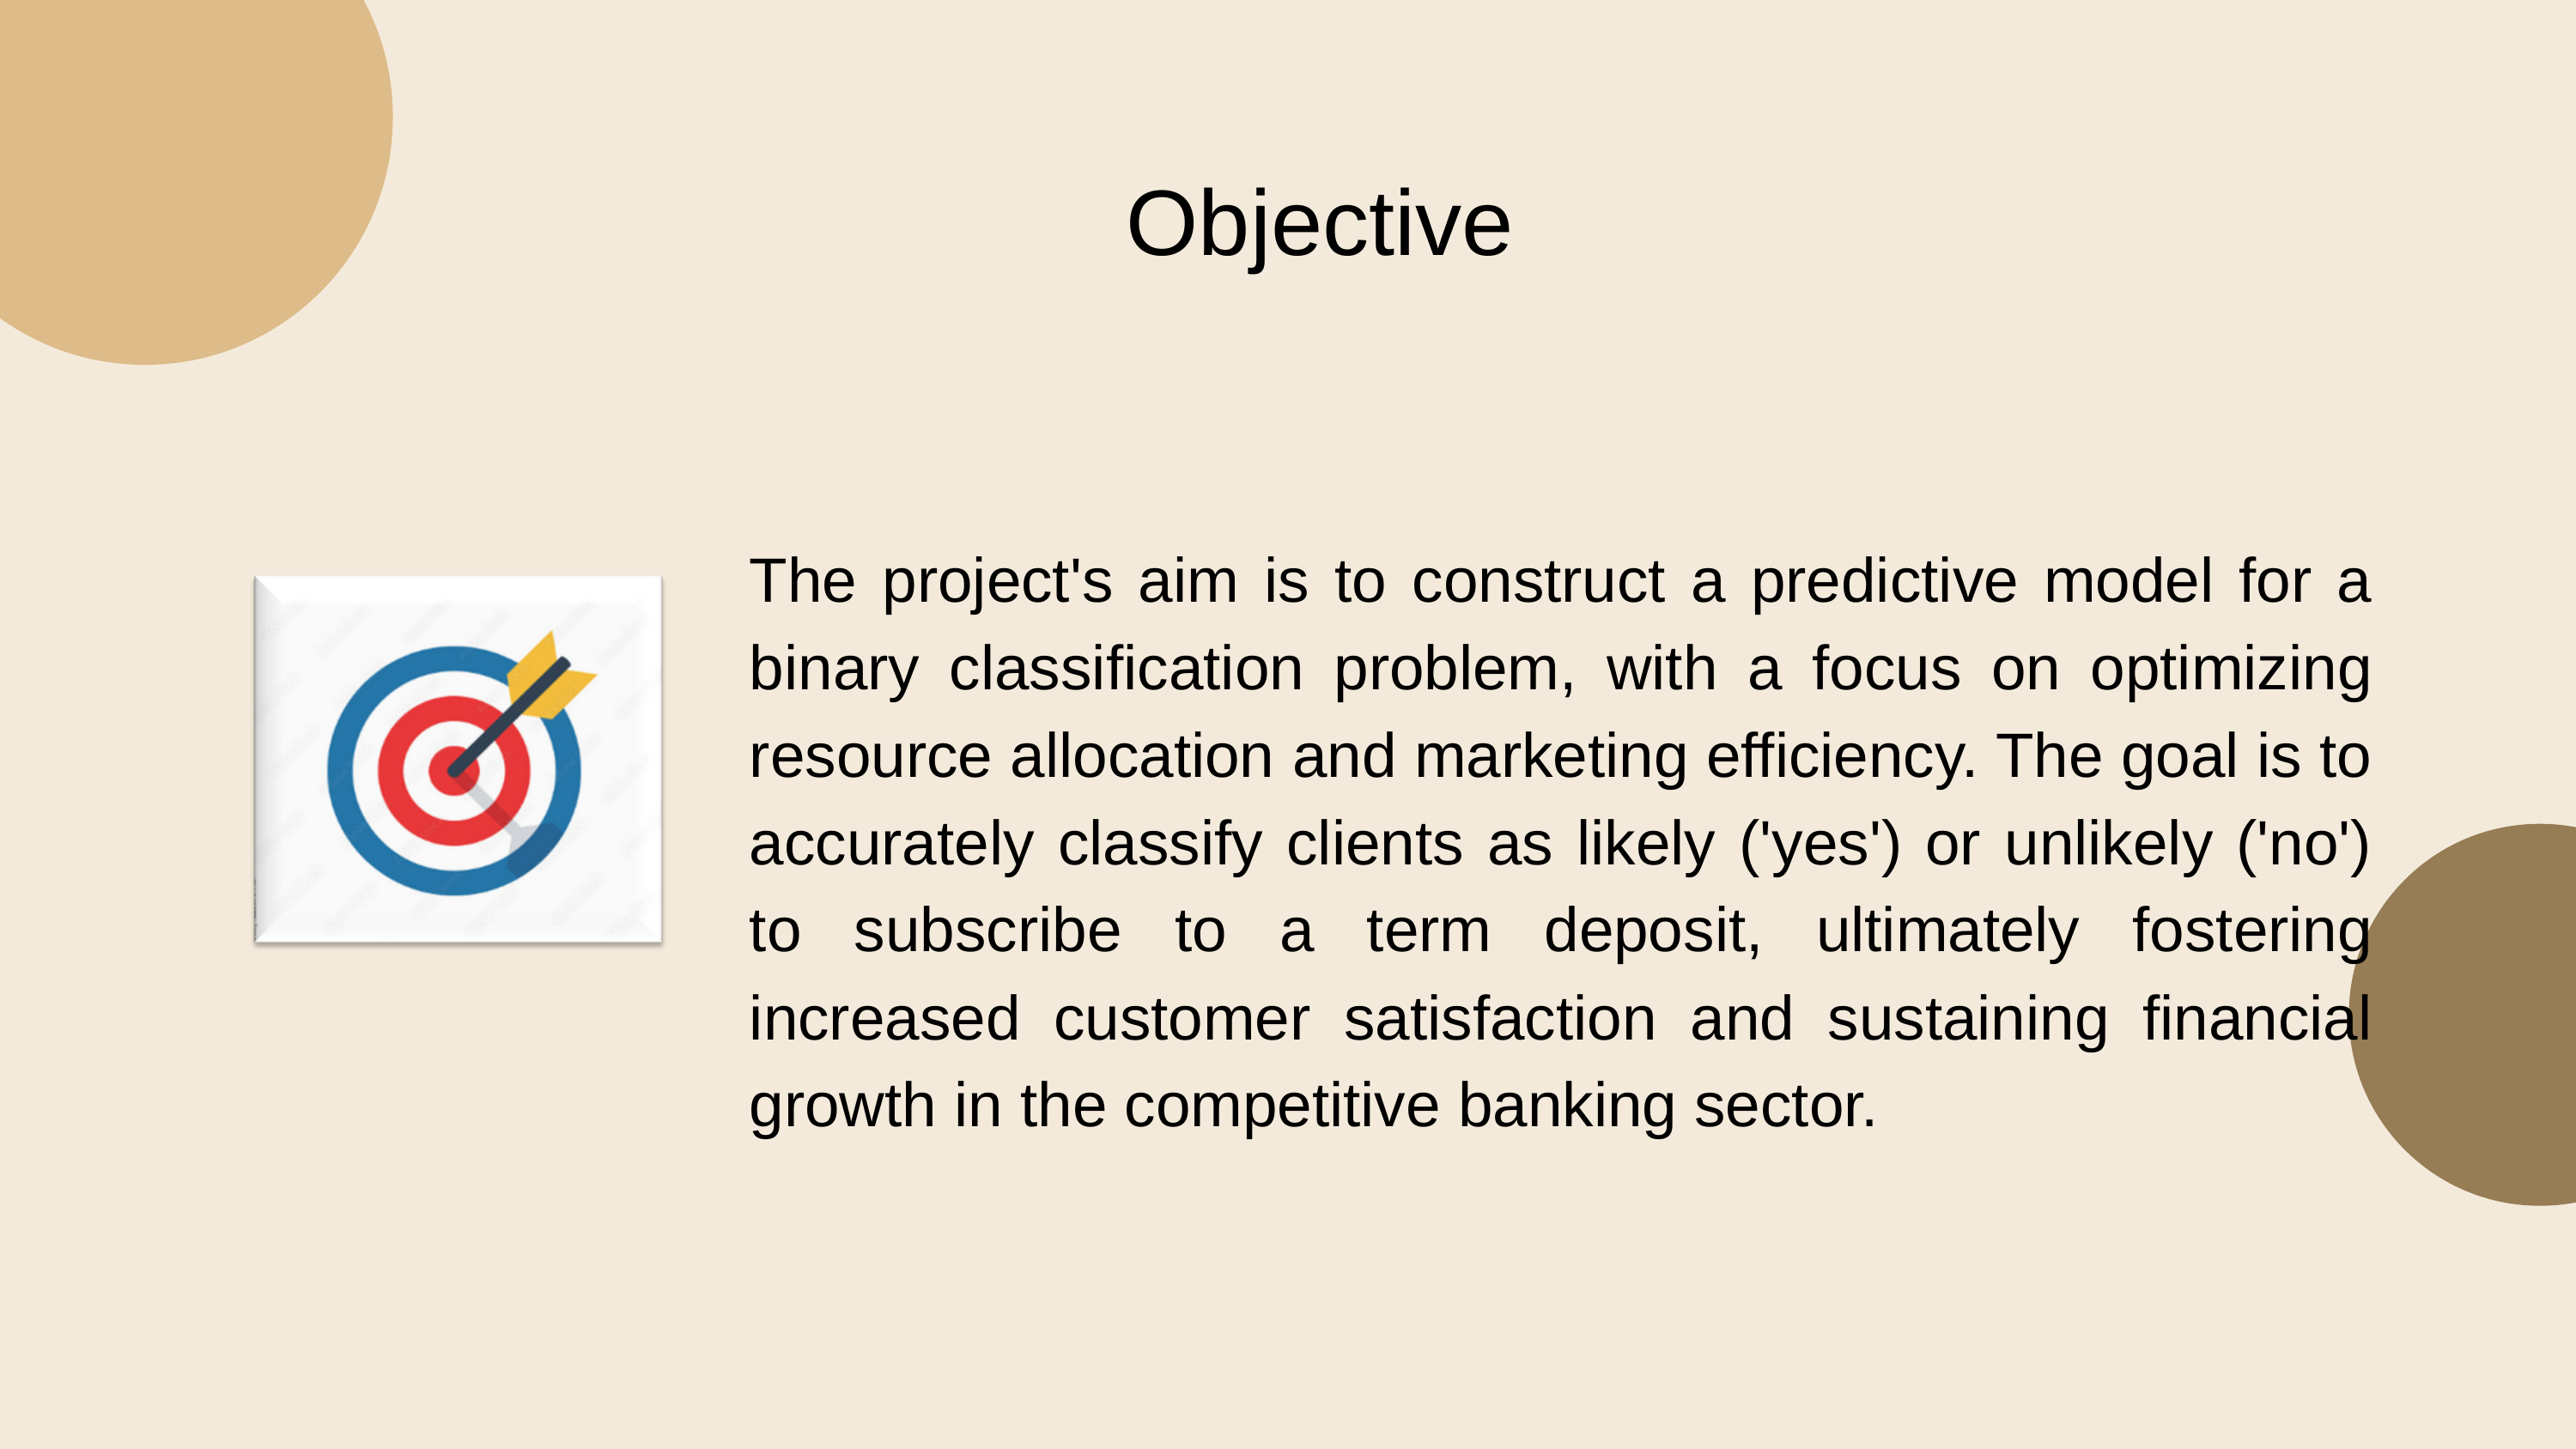

Objective
The project's aim is to construct a predictive model for a binary classification problem, with a focus on optimizing resource allocation and marketing efficiency. The goal is to accurately classify clients as likely ('yes') or unlikely ('no') to subscribe to a term deposit, ultimately fostering increased customer satisfaction and sustaining financial growth in the competitive banking sector.